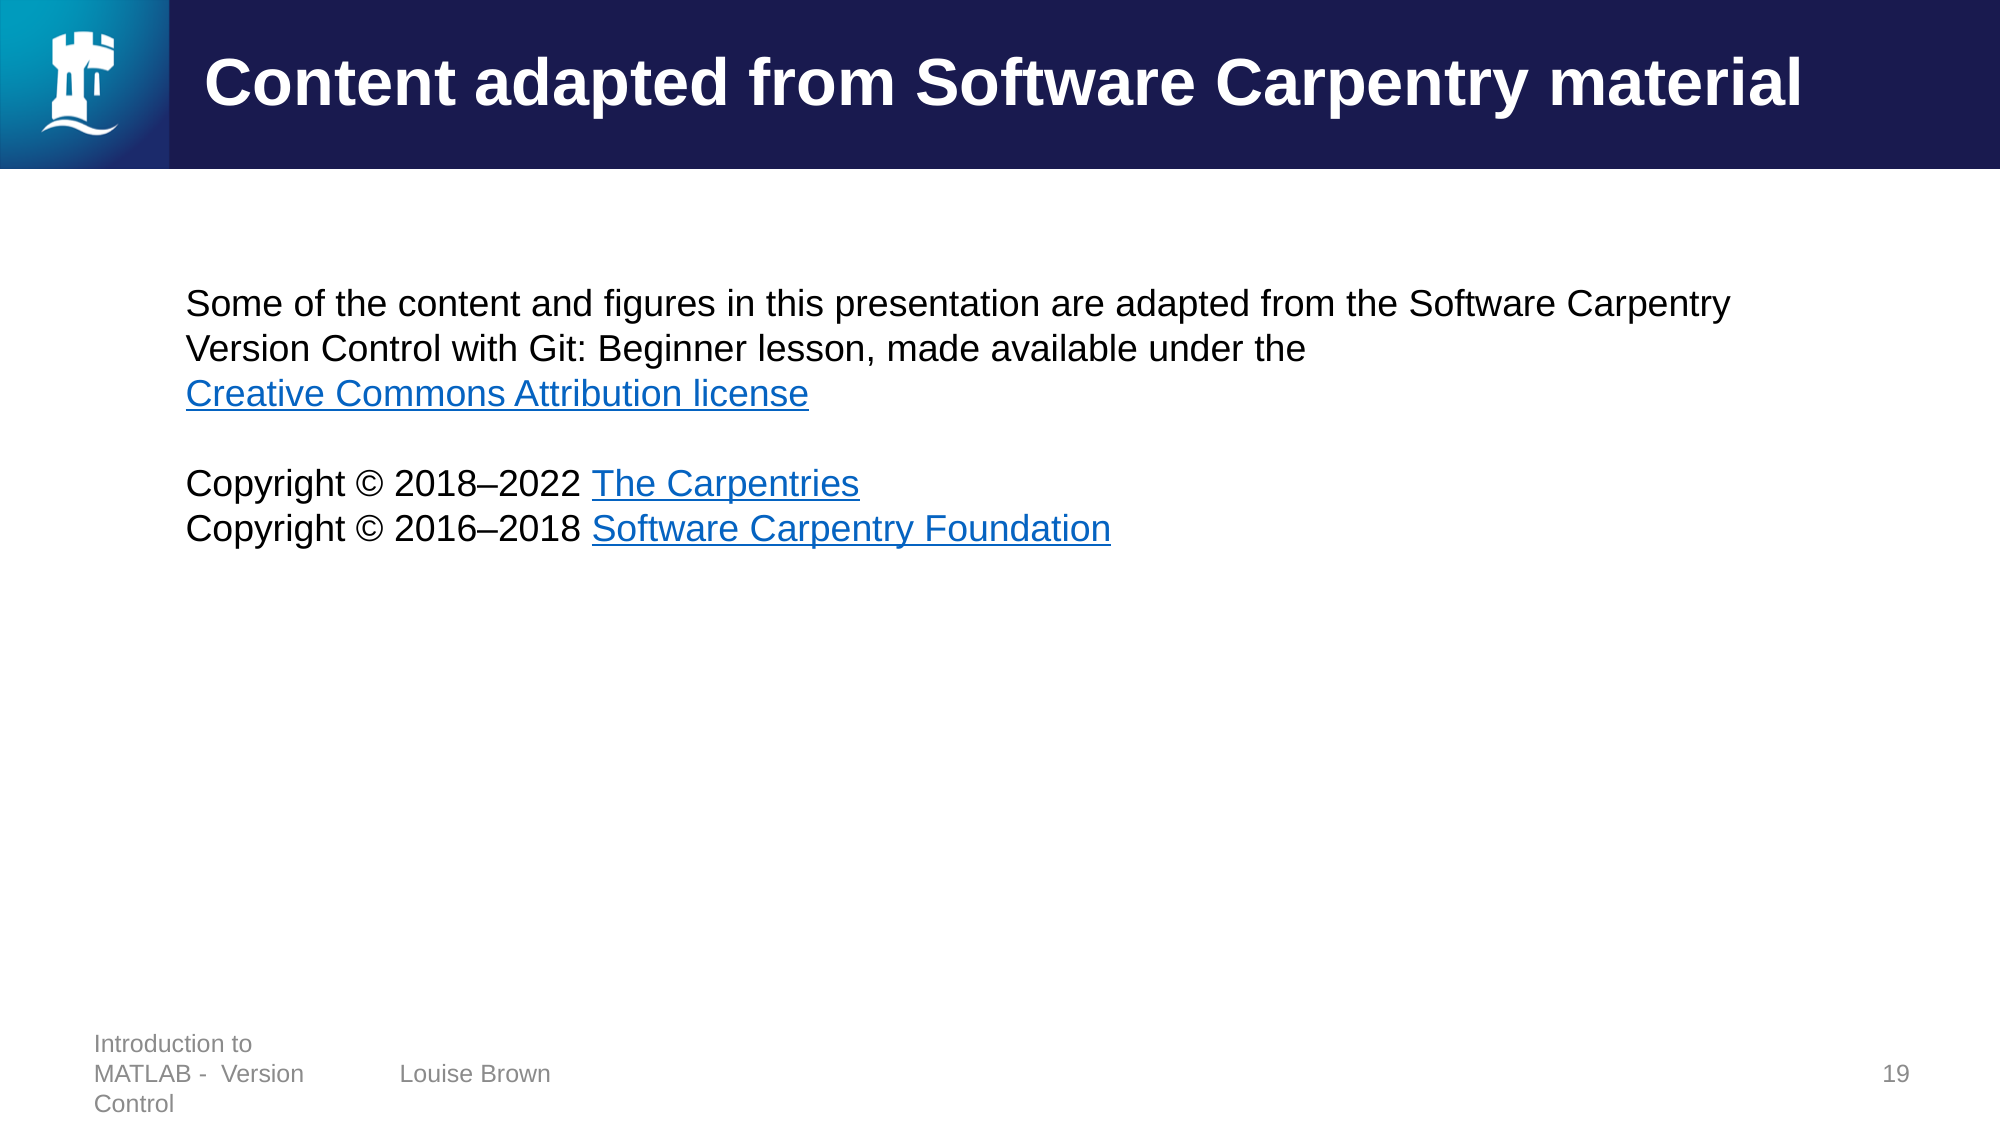

# Content adapted from Software Carpentry material
Some of the content and figures in this presentation are adapted from the Software Carpentry Version Control with Git: Beginner lesson, made available under the Creative Commons Attribution license

Copyright © 2018–2022 The Carpentries
Copyright © 2016–2018 Software Carpentry Foundation
Introduction to MATLAB -  Version Control

Louise Brown
19